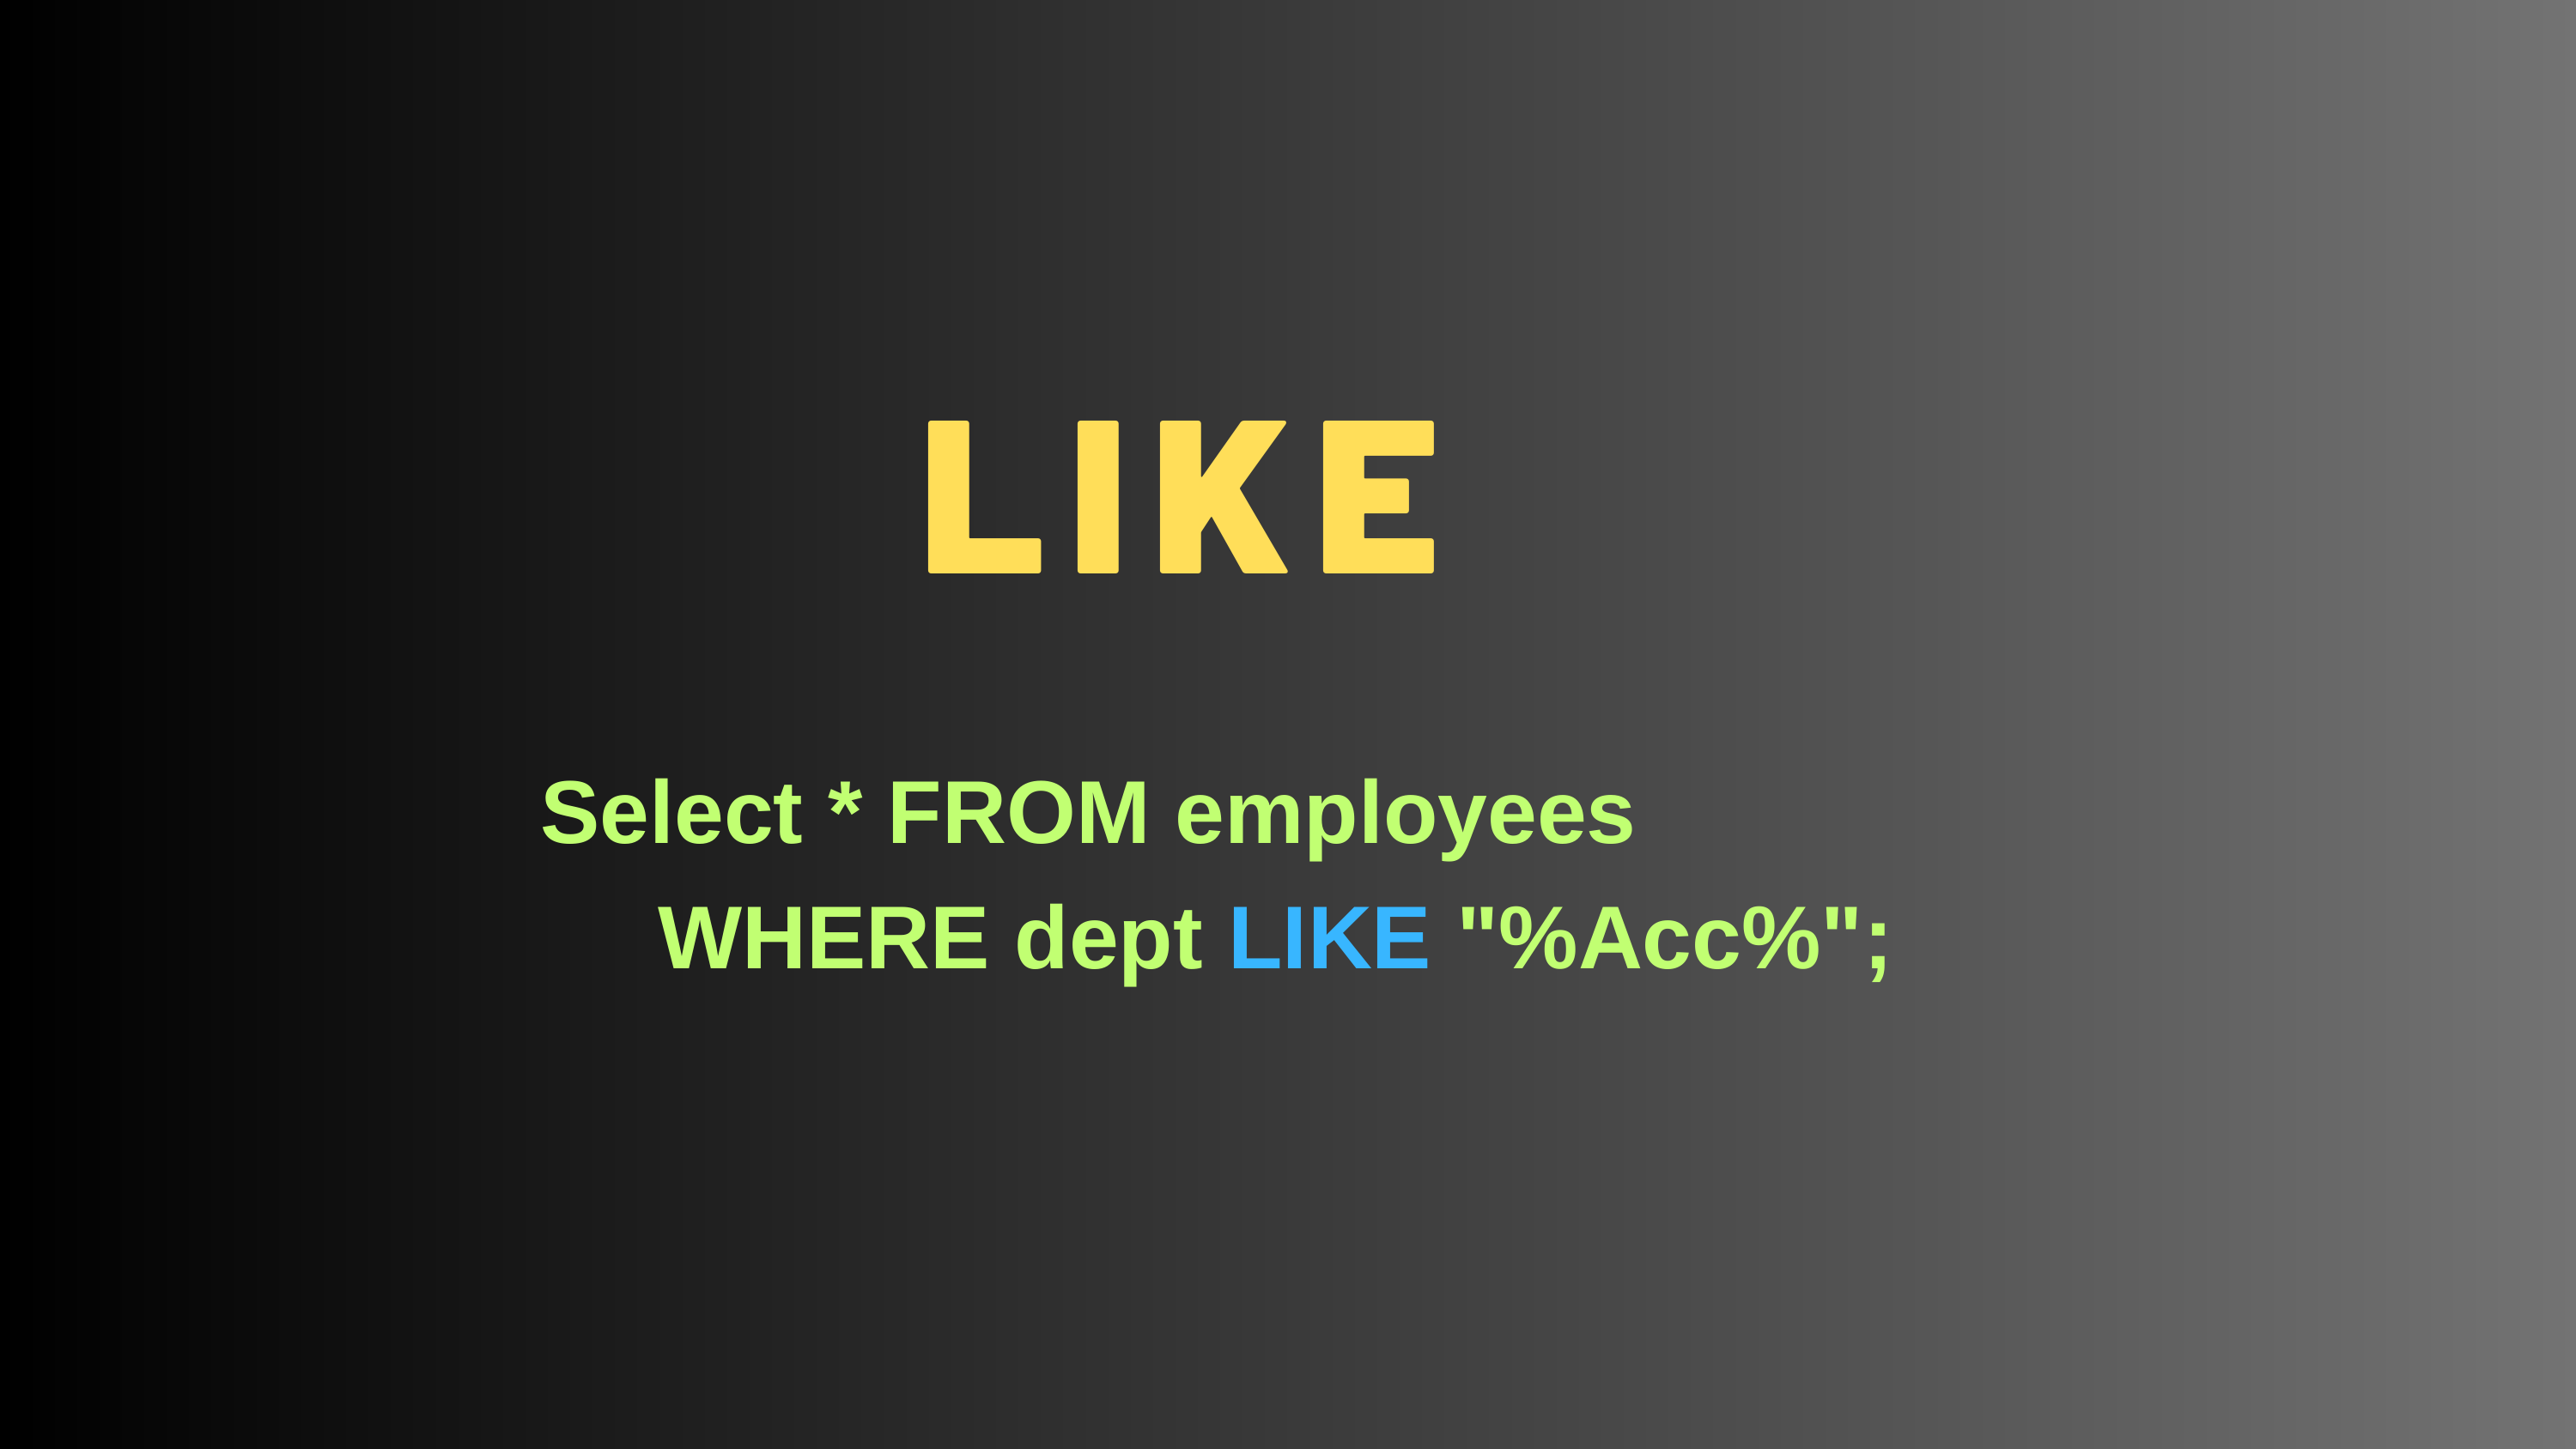

LIKE
Select * FROM employees
              WHERE dept LIKE "%Acc%";